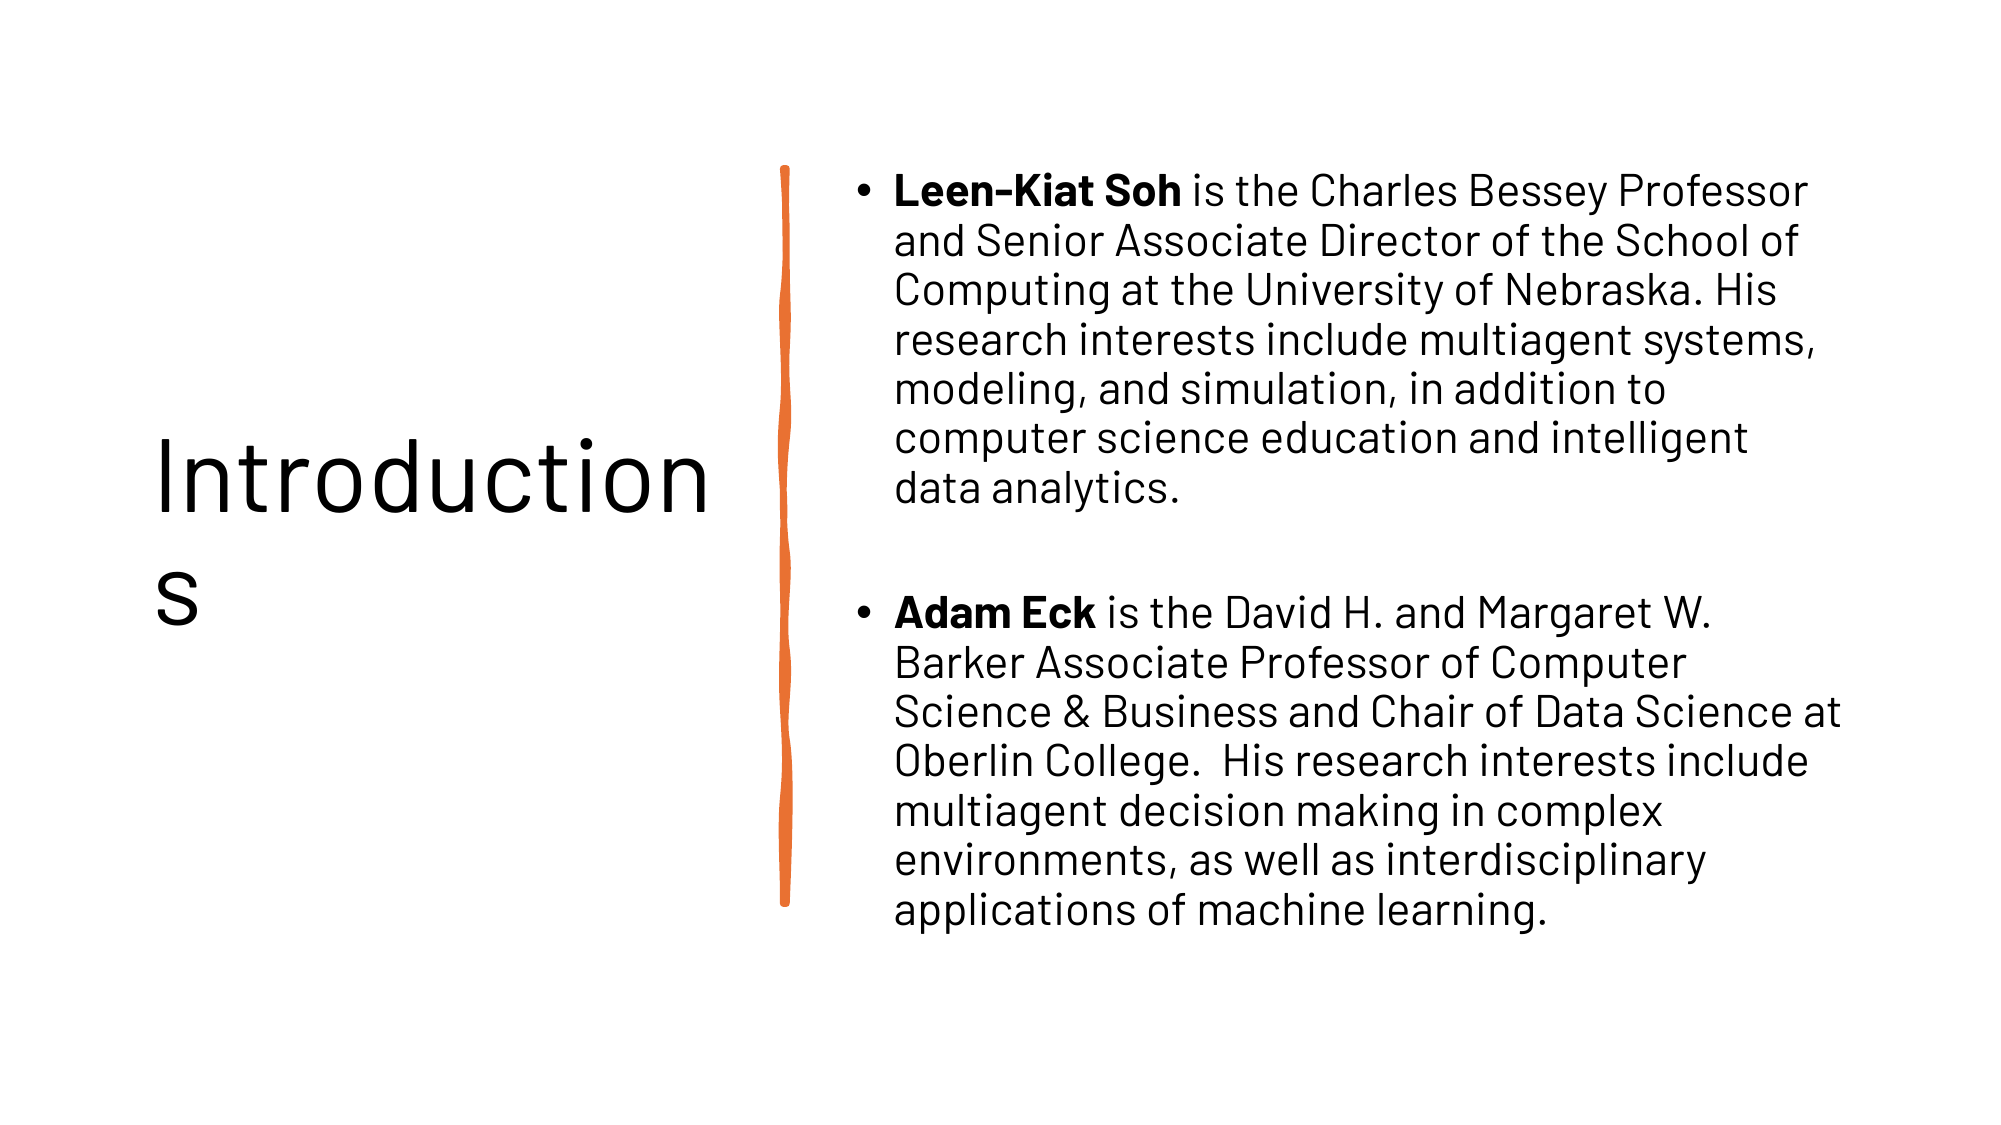

# Introductions
Leen-Kiat Soh is the Charles Bessey Professor and Senior Associate Director of the School of Computing at the University of Nebraska. His research interests include multiagent systems, modeling, and simulation, in addition to computer science education and intelligent data analytics.
Adam Eck is the David H. and Margaret W. Barker Associate Professor of Computer Science & Business and Chair of Data Science at Oberlin College.  His research interests include multiagent decision making in complex environments, as well as interdisciplinary applications of machine learning.